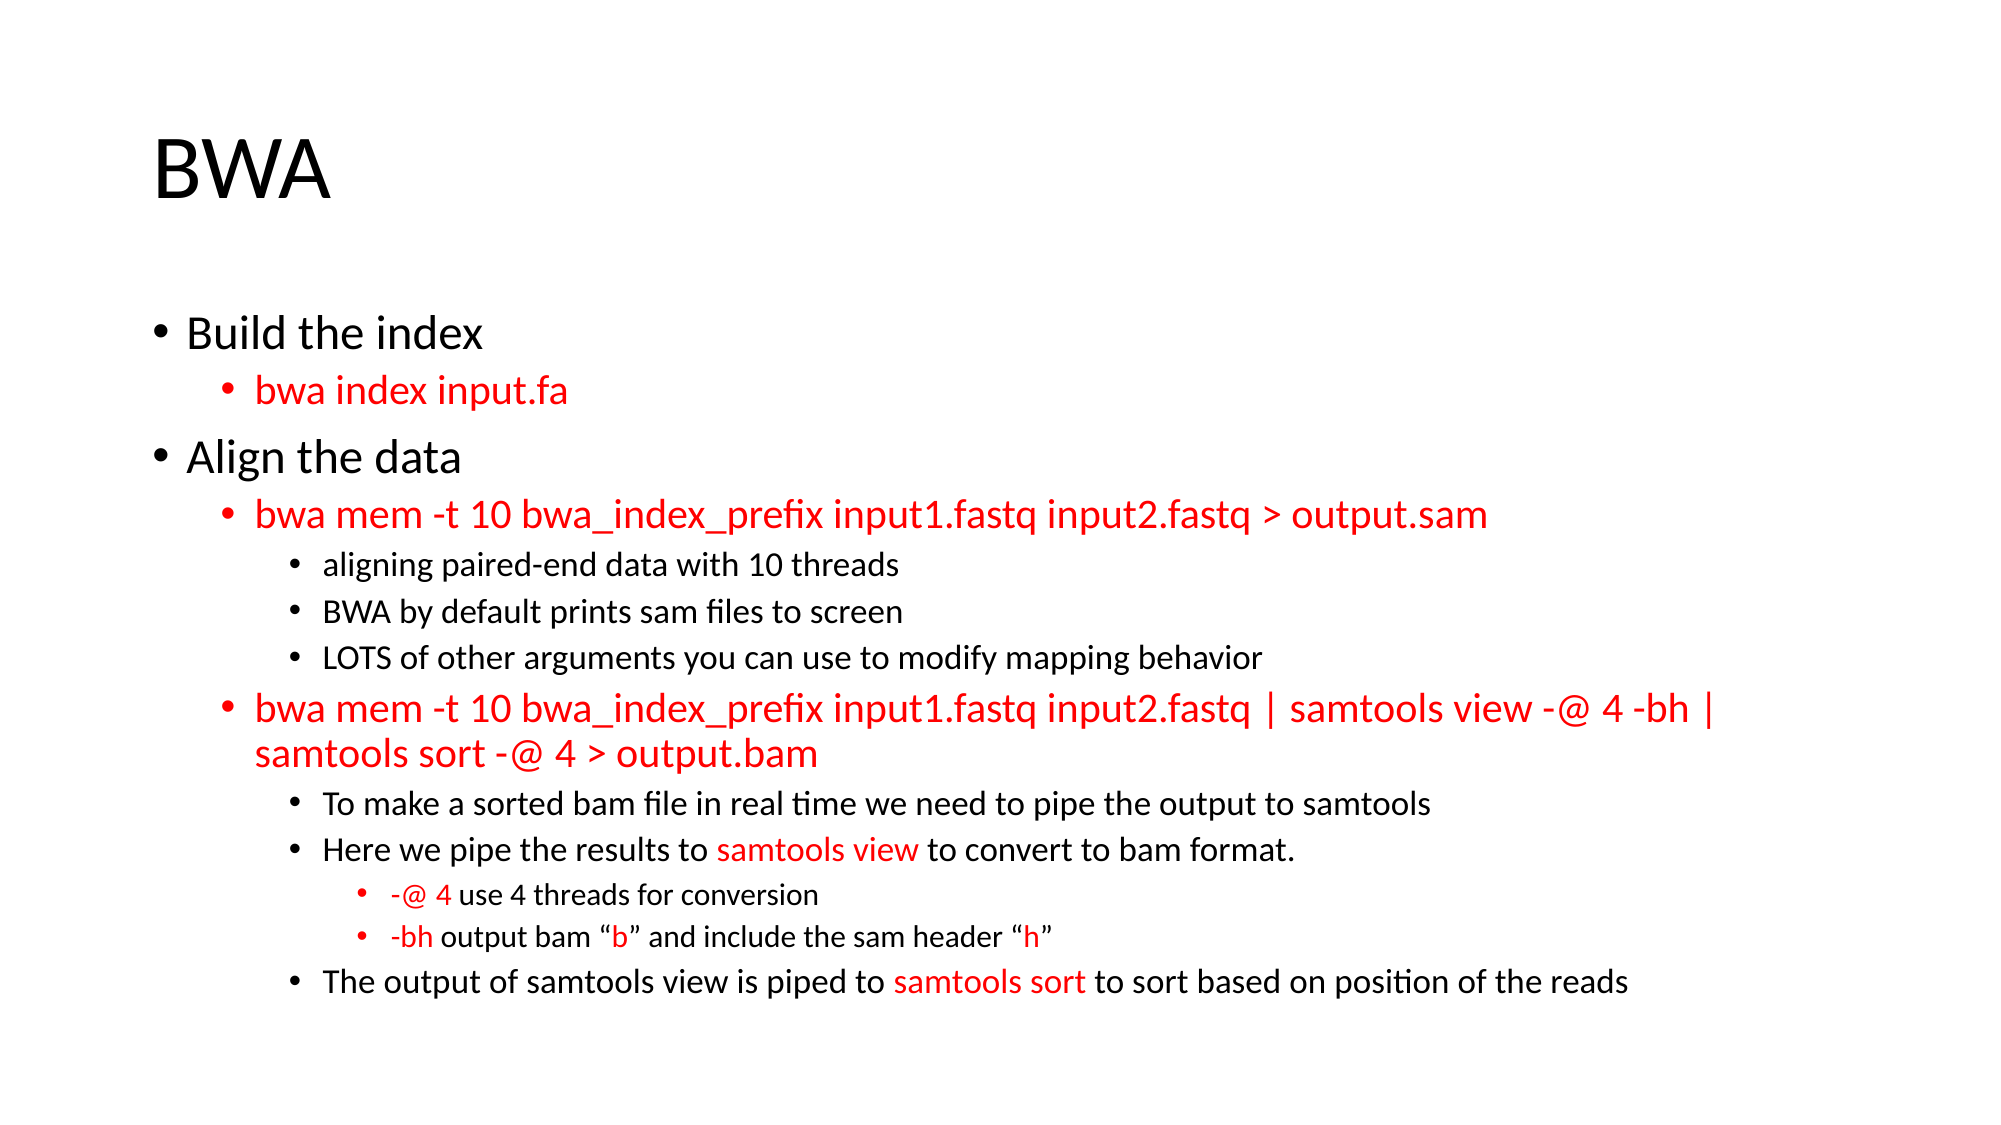

# BWA
Build the index
bwa index input.fa
Align the data
bwa mem -t 10 bwa_index_prefix input1.fastq input2.fastq > output.sam
aligning paired-end data with 10 threads
BWA by default prints sam files to screen
LOTS of other arguments you can use to modify mapping behavior
bwa mem -t 10 bwa_index_prefix input1.fastq input2.fastq | samtools view -@ 4 -bh | samtools sort -@ 4 > output.bam
To make a sorted bam file in real time we need to pipe the output to samtools
Here we pipe the results to samtools view to convert to bam format.
-@ 4 use 4 threads for conversion
-bh output bam “b” and include the sam header “h”
The output of samtools view is piped to samtools sort to sort based on position of the reads